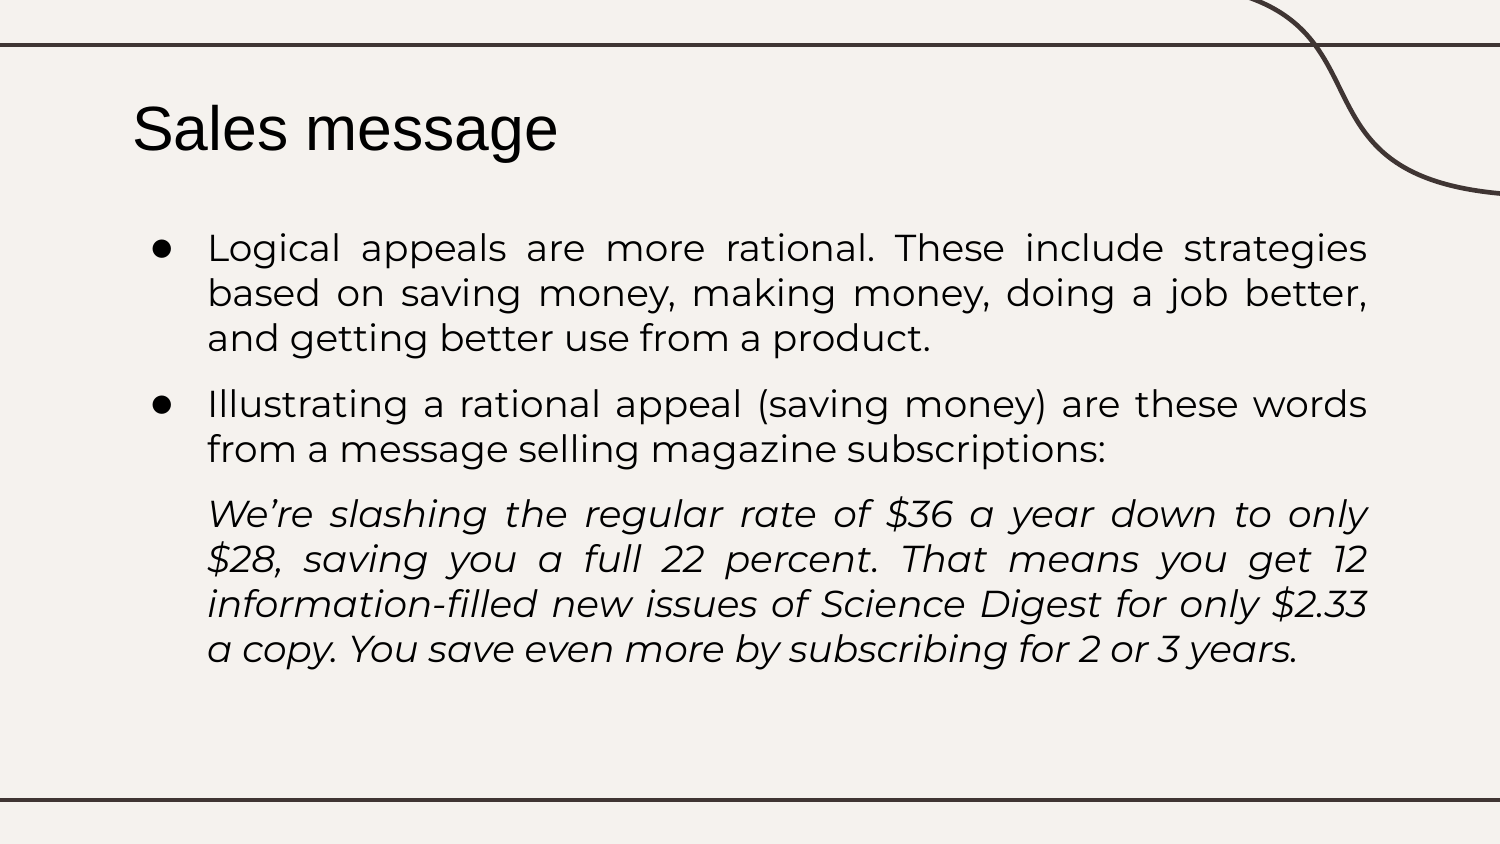

# Sales message
Logical appeals are more rational. These include strategies based on saving money, making money, doing a job better, and getting better use from a product.
Illustrating a rational appeal (saving money) are these words from a message selling magazine subscriptions:
We’re slashing the regular rate of $36 a year down to only $28, saving you a full 22 percent. That means you get 12 information-filled new issues of Science Digest for only $2.33 a copy. You save even more by subscribing for 2 or 3 years.